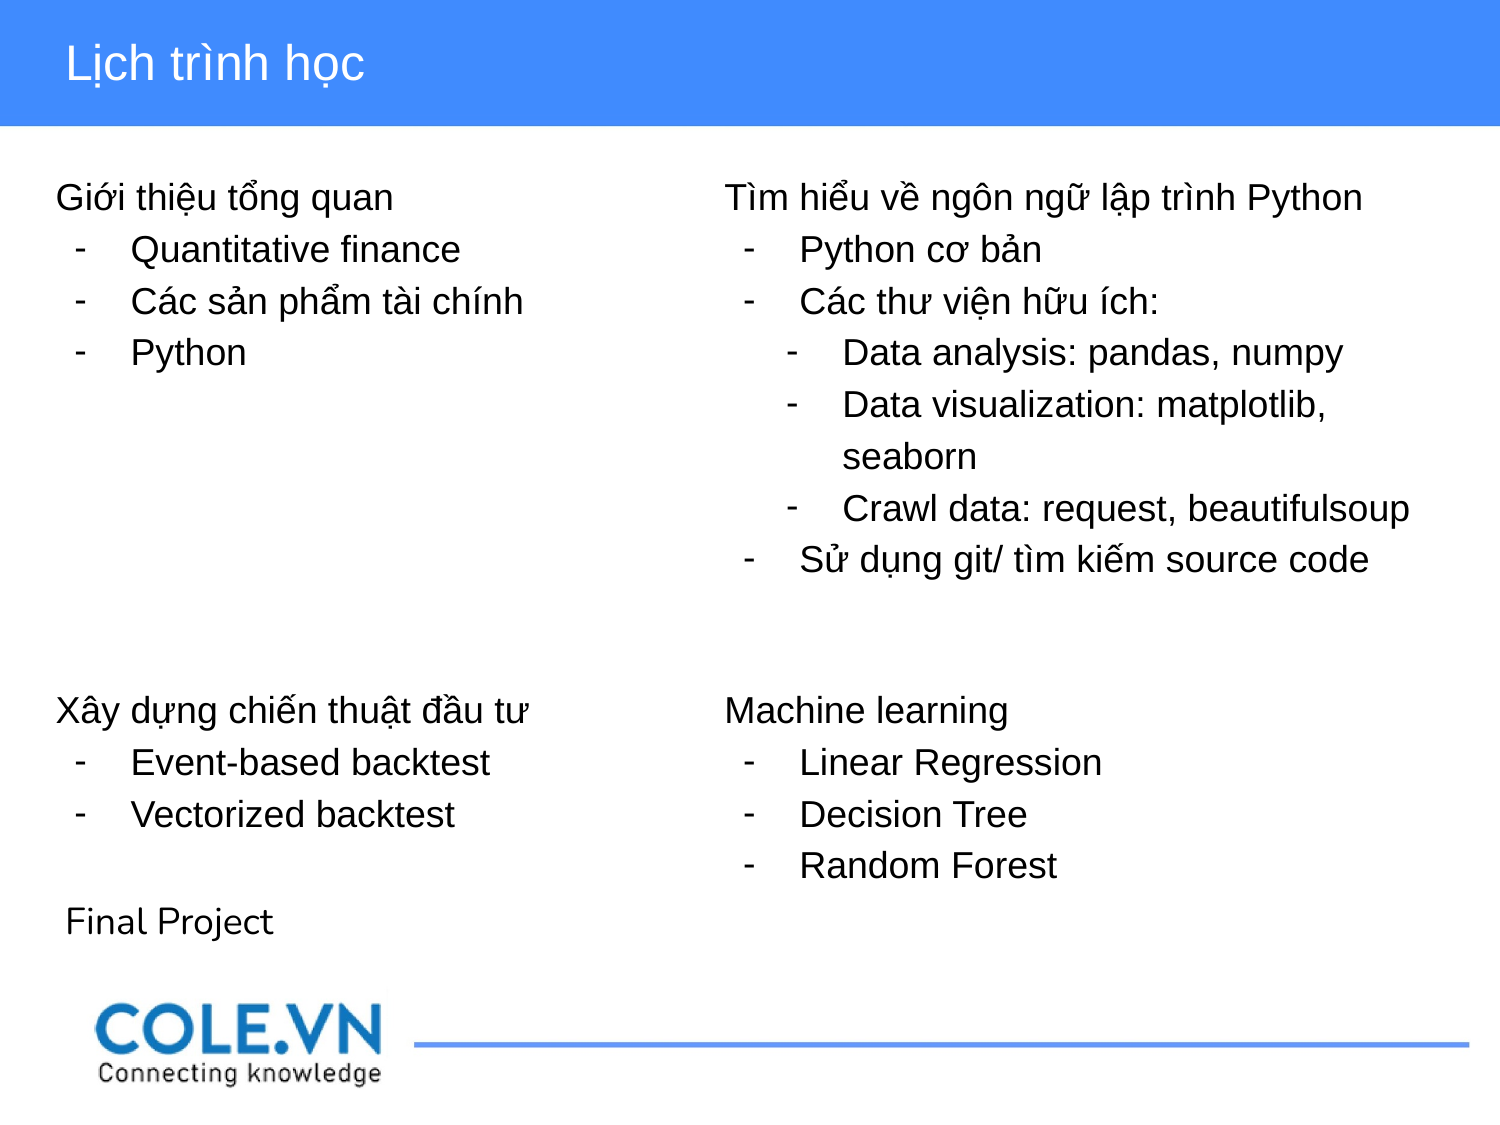

Lịch trình học
Giới thiệu tổng quan
Quantitative finance
Các sản phẩm tài chính
Python
Tìm hiểu về ngôn ngữ lập trình Python
Python cơ bản
Các thư viện hữu ích:
Data analysis: pandas, numpy
Data visualization: matplotlib, seaborn
Crawl data: request, beautifulsoup
Sử dụng git/ tìm kiếm source code
Xây dựng chiến thuật đầu tư
Event-based backtest
Vectorized backtest
Machine learning
Linear Regression
Decision Tree
Random Forest
Final Project